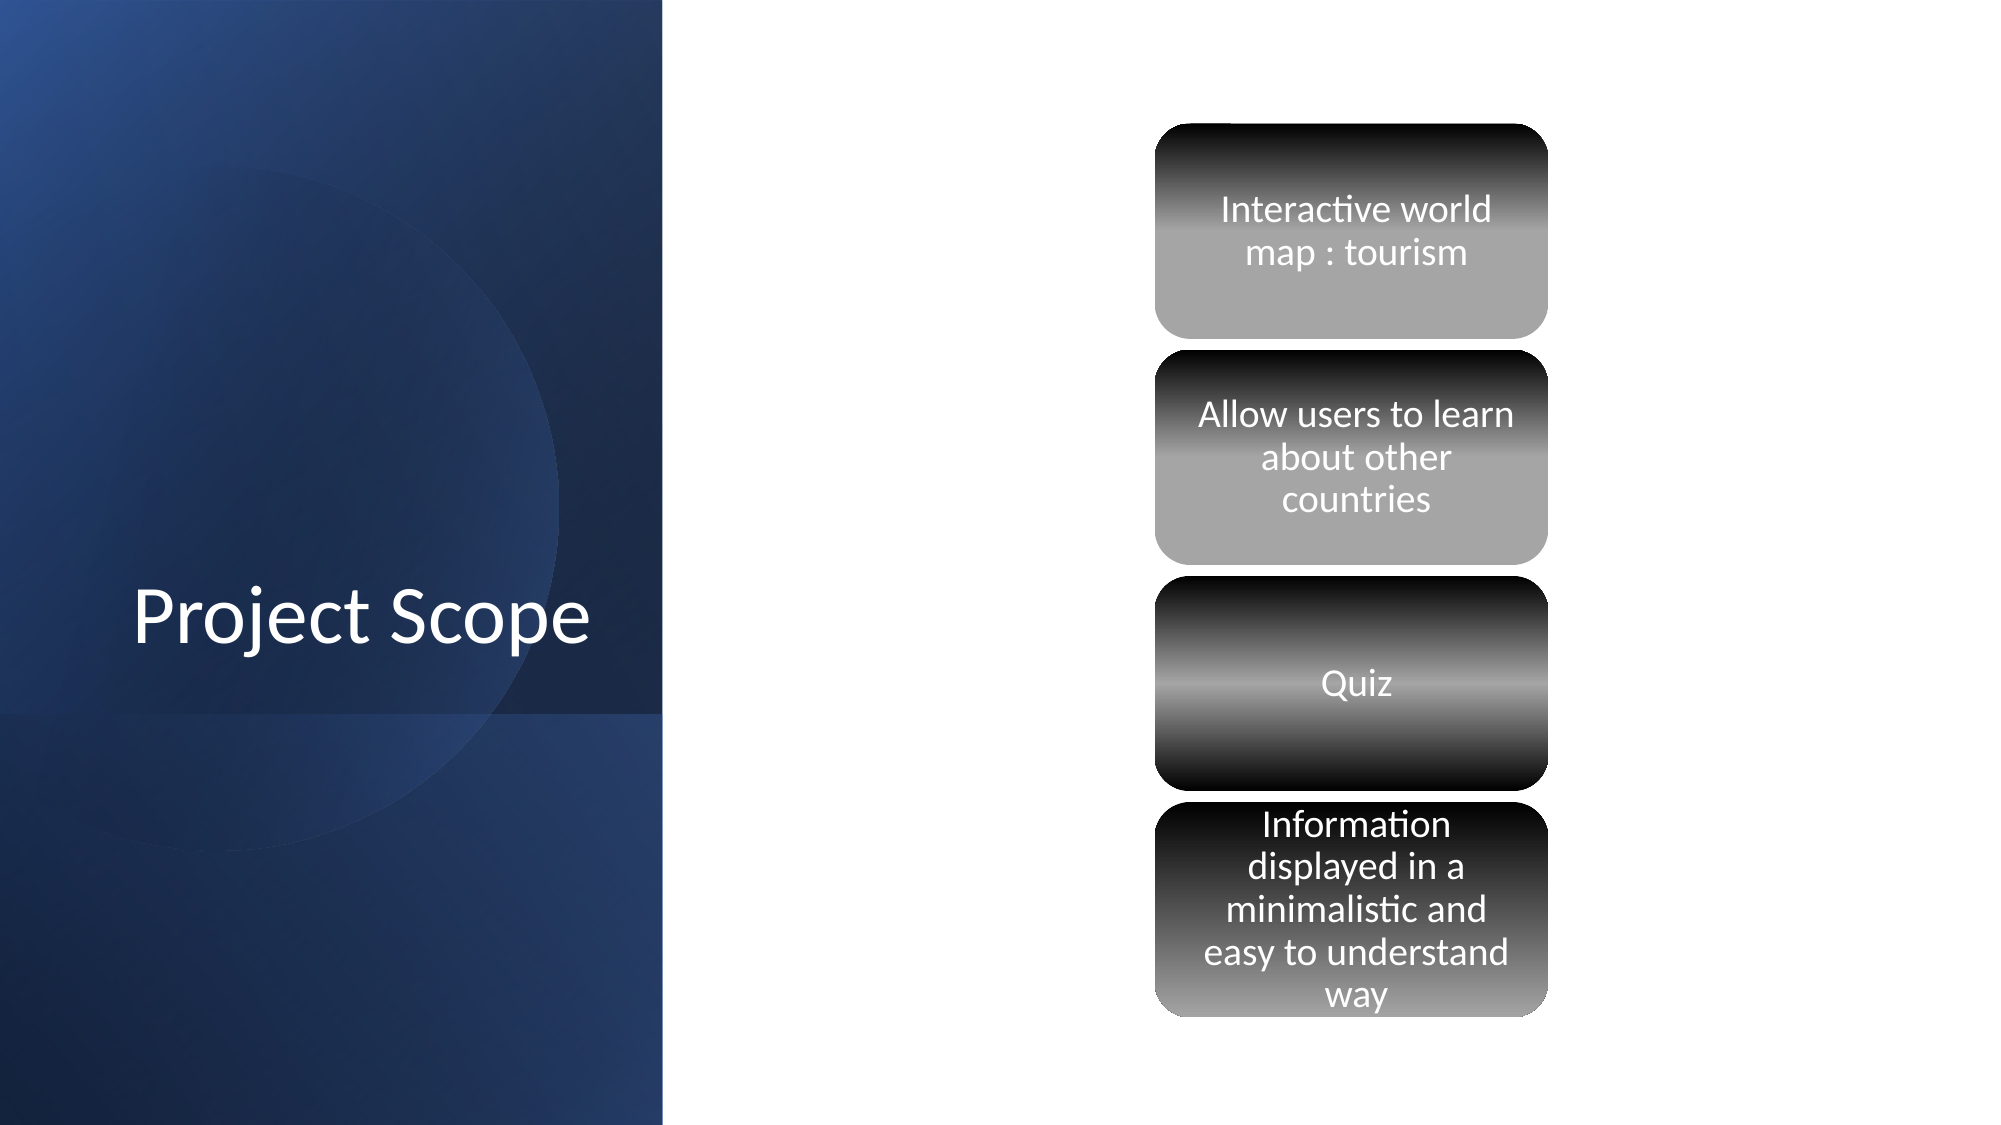

Interactive world map : tourism
Allow users to learn about other countries
Quiz
Information displayed in a minimalistic and easy to understand way

# Project Scope